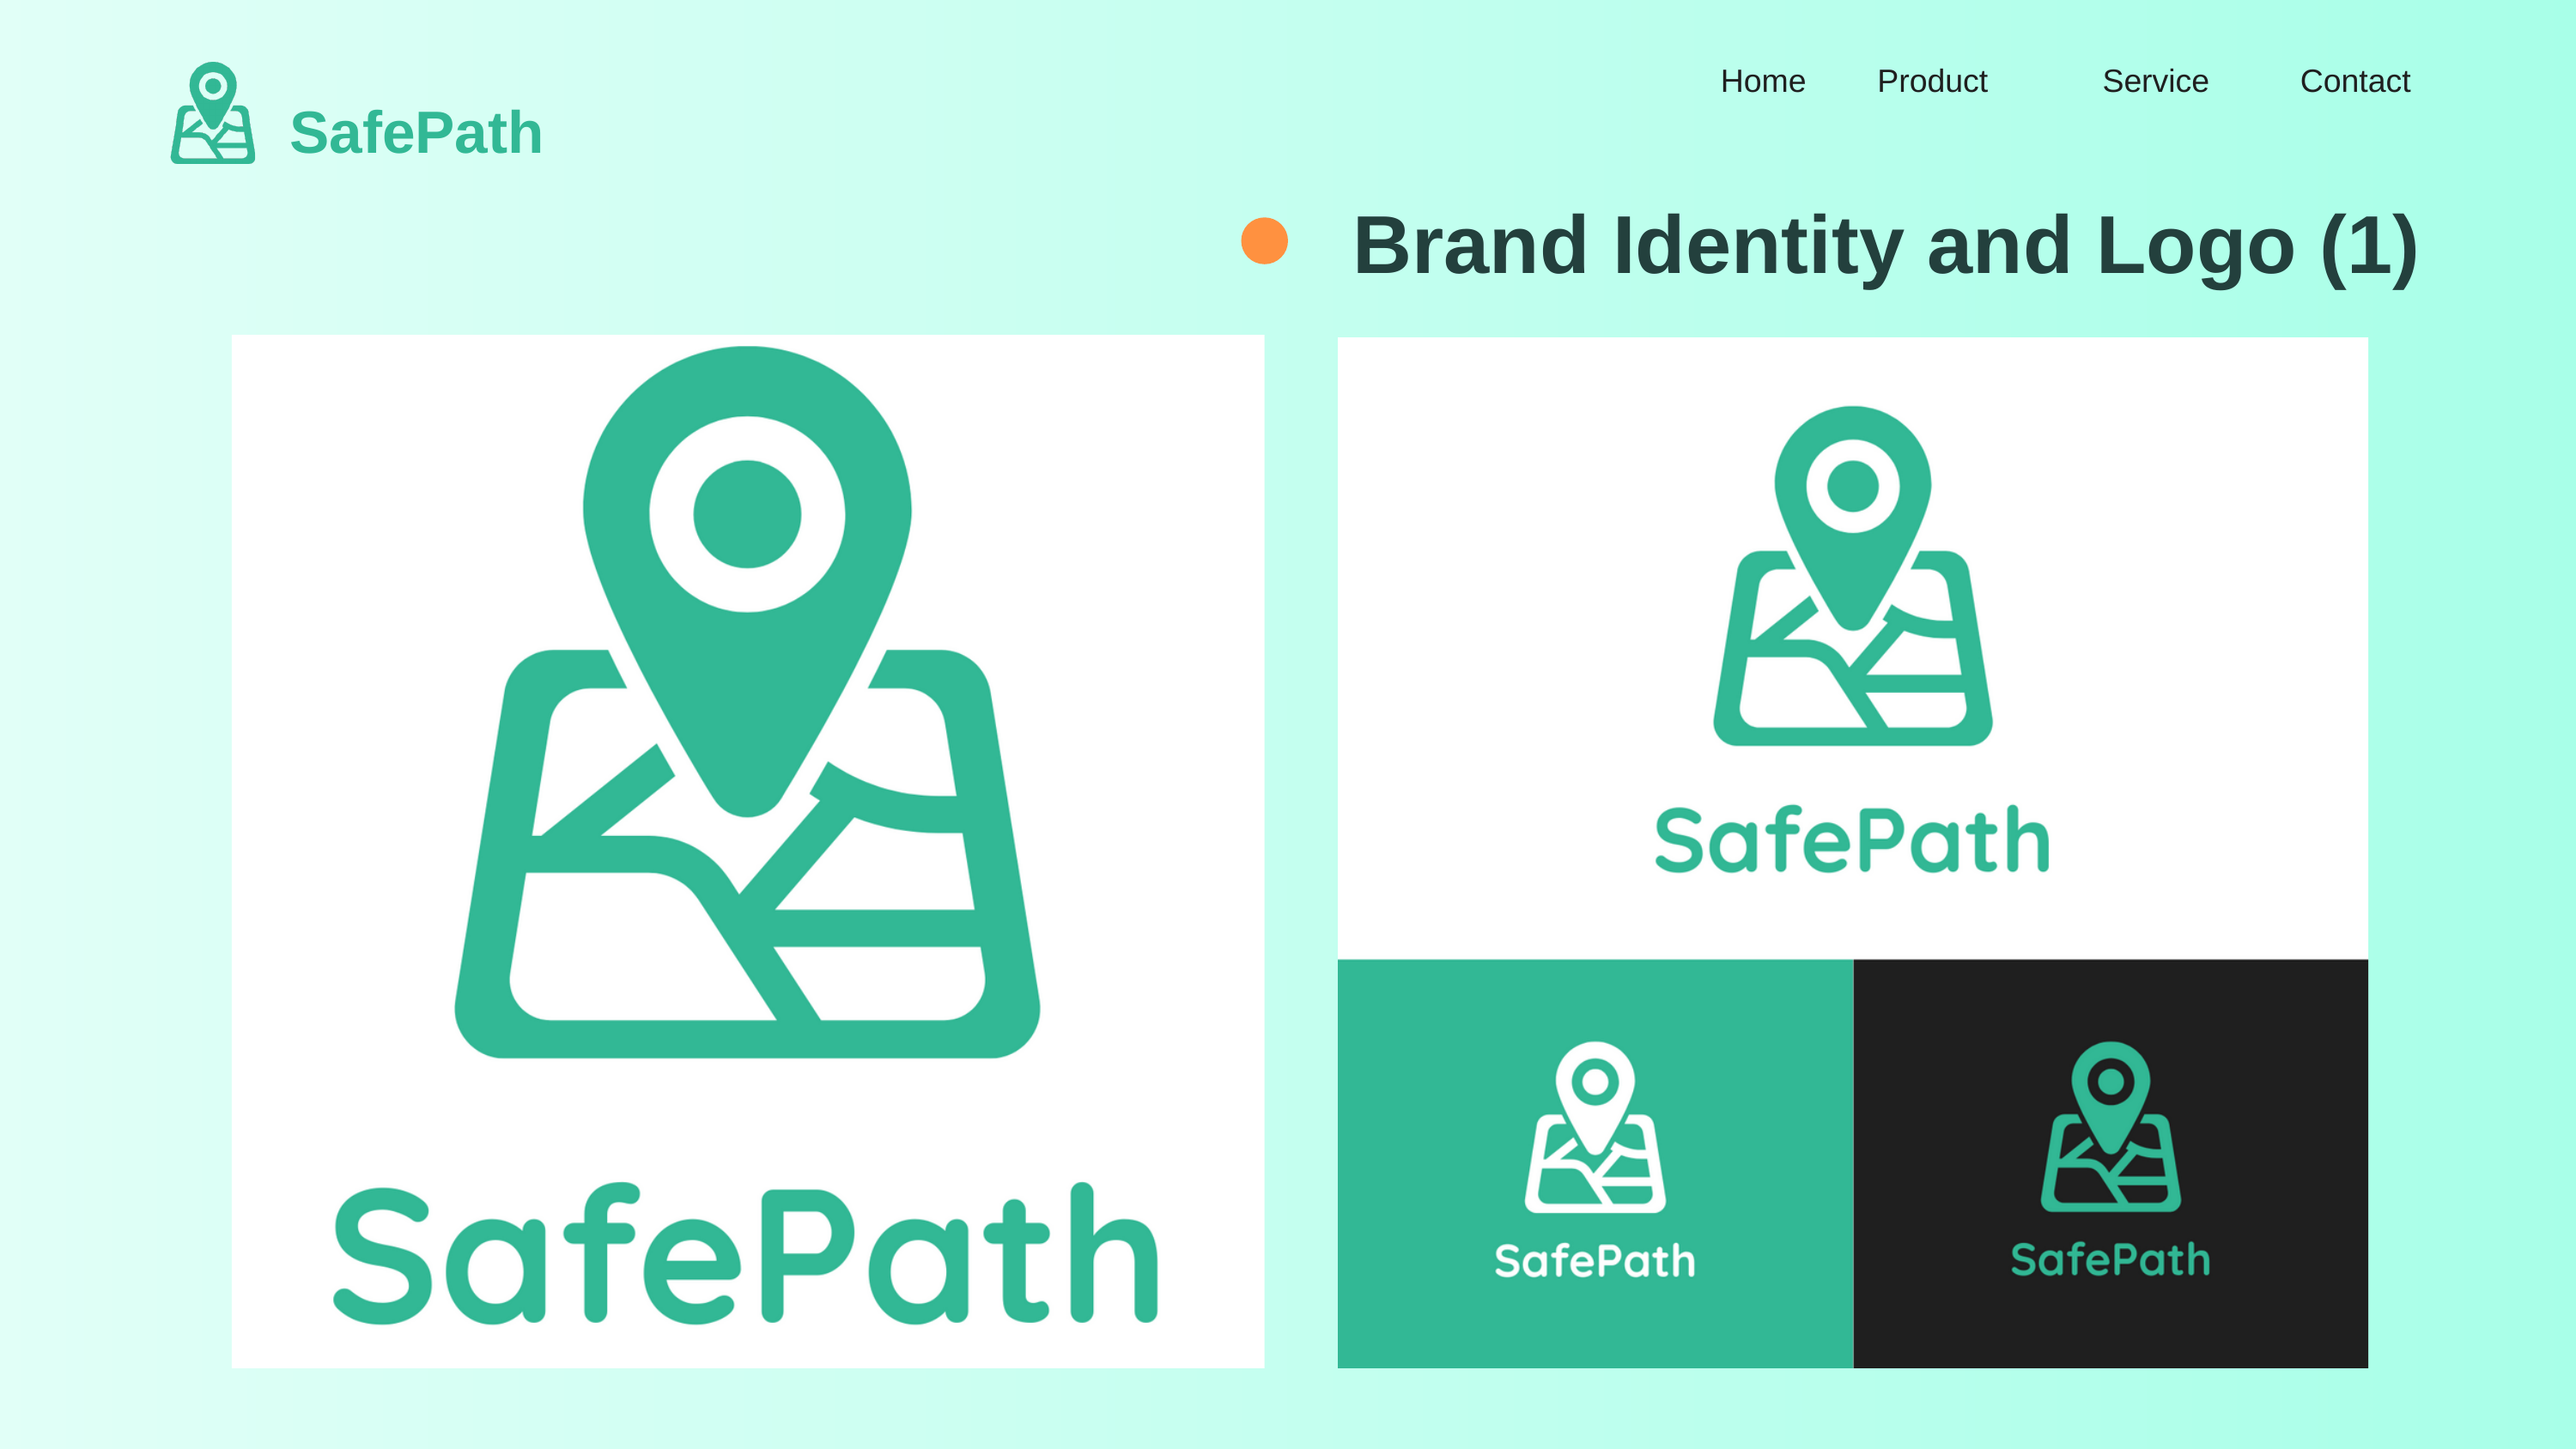

Home
Product
Service
Contact

SafePath
Brand Identity and Logo (1)